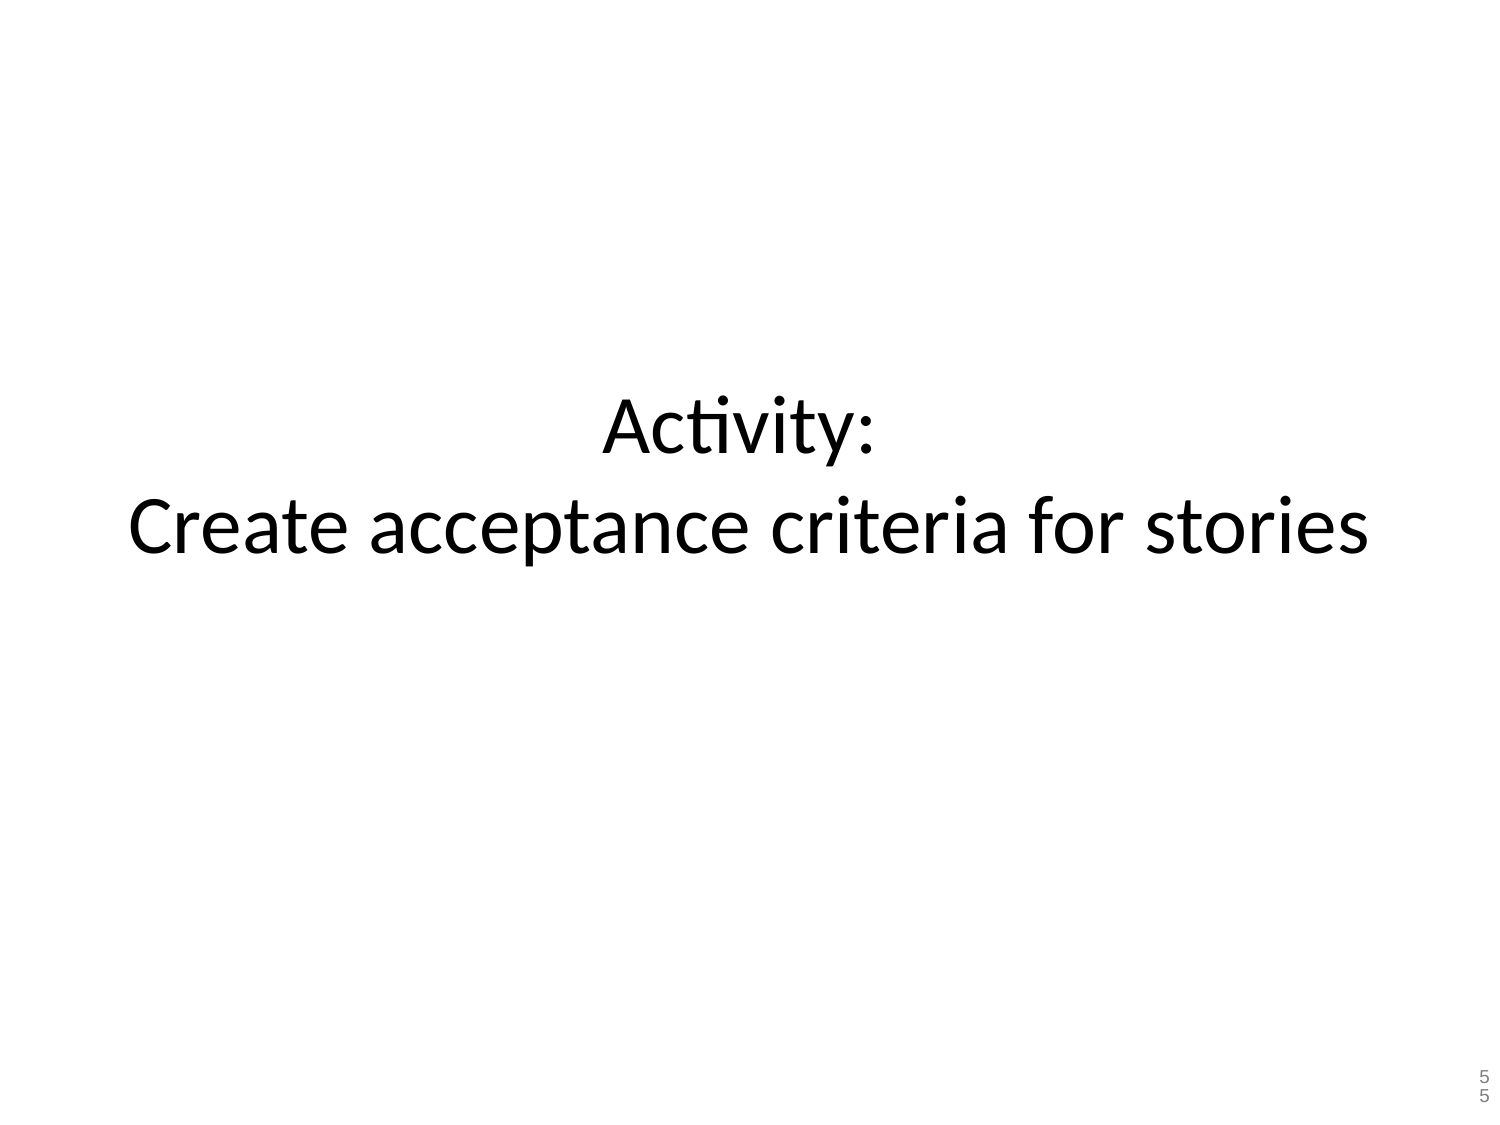

# Activity: Create acceptance criteria for stories
55